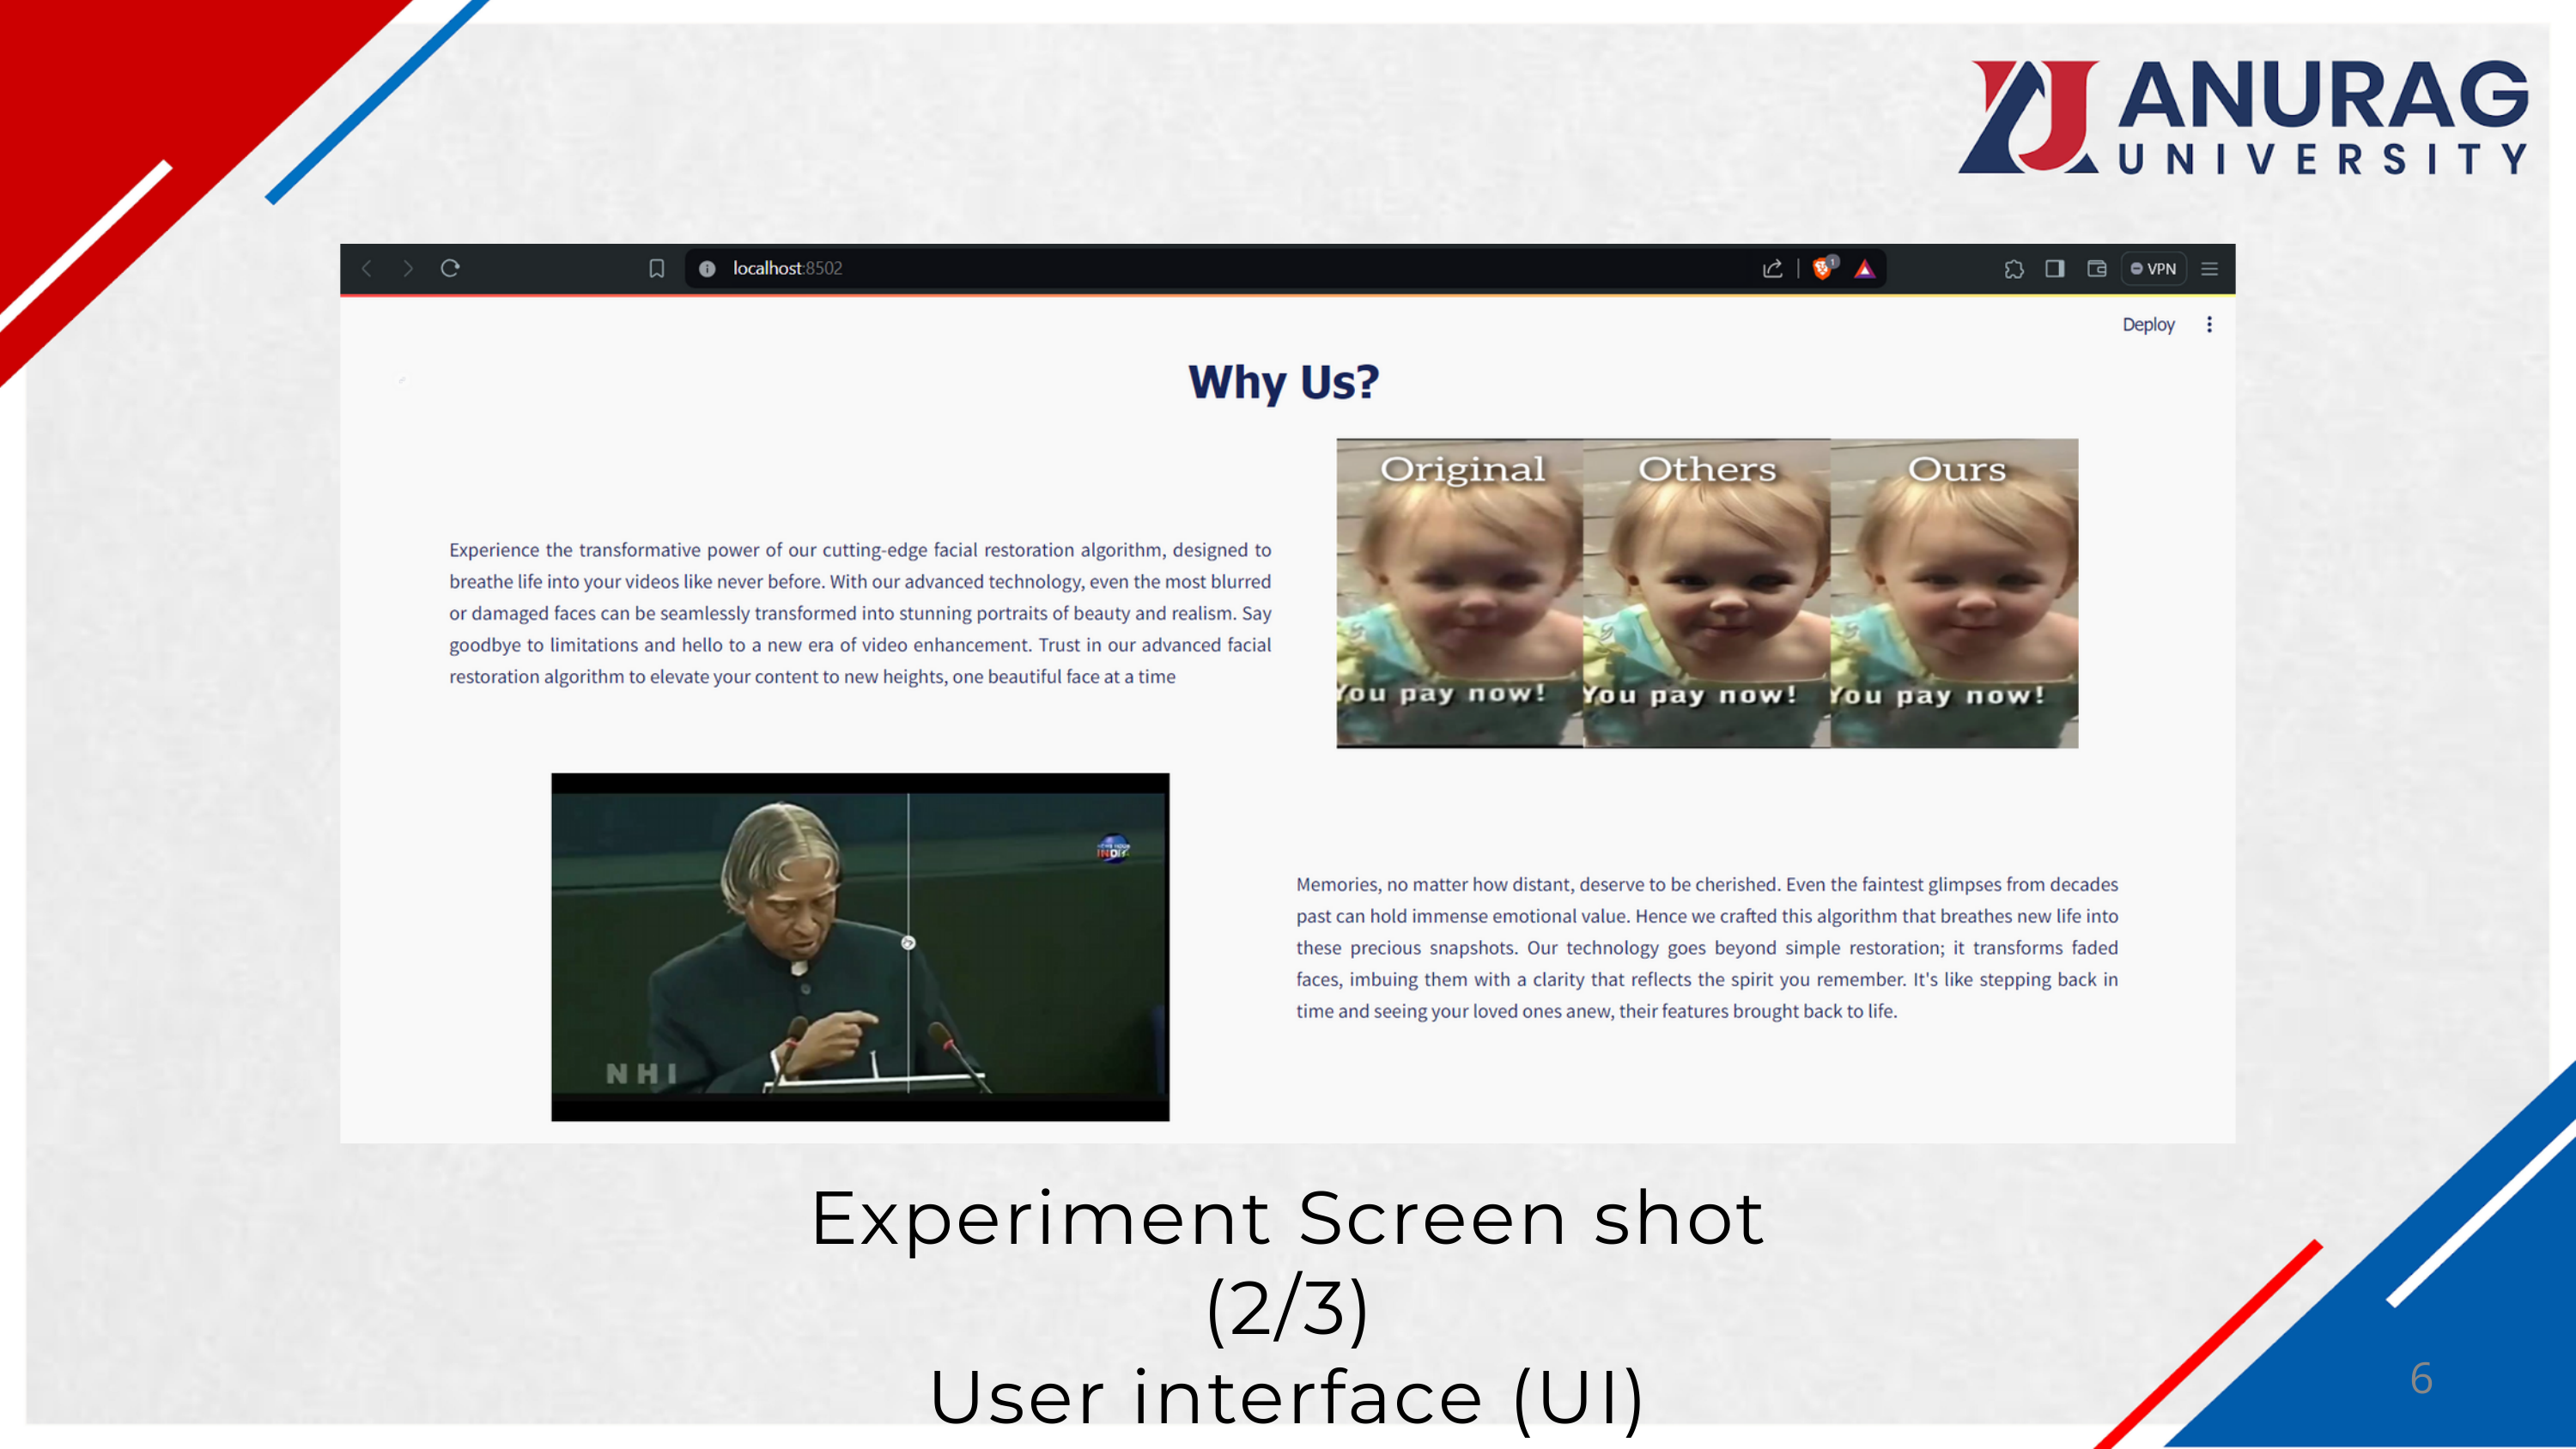

Experiment Screen shot
(2/3)
User interface (UI)
6